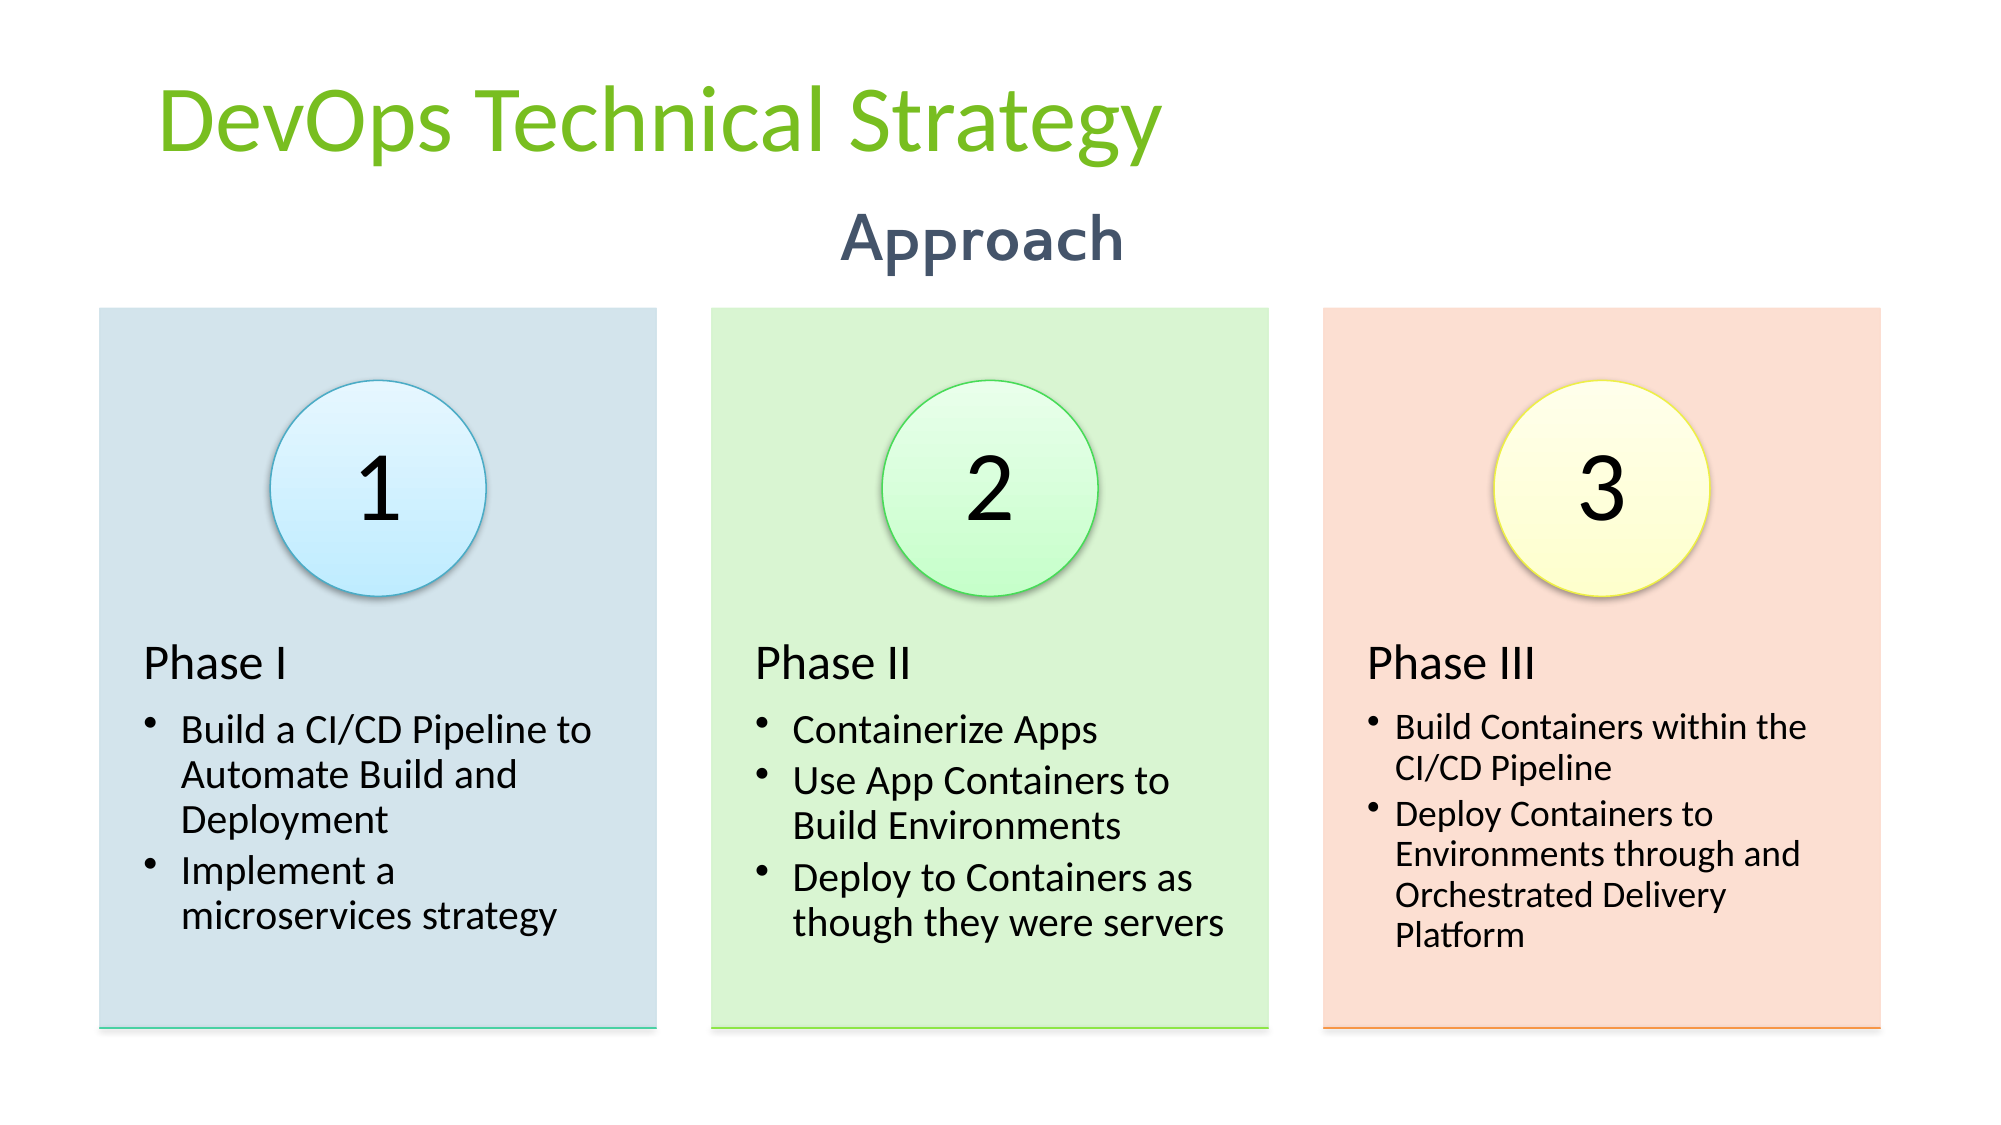

DevOps Technical Strategy
Approach
Phase I
Build a CI/CD Pipeline to Automate Build and Deployment
Implement a microservices strategy
1
Phase II
Containerize Apps
Use App Containers to Build Environments
Deploy to Containers as though they were servers
2
Phase III
Build Containers within the CI/CD Pipeline
Deploy Containers to Environments through and Orchestrated Delivery Platform
3